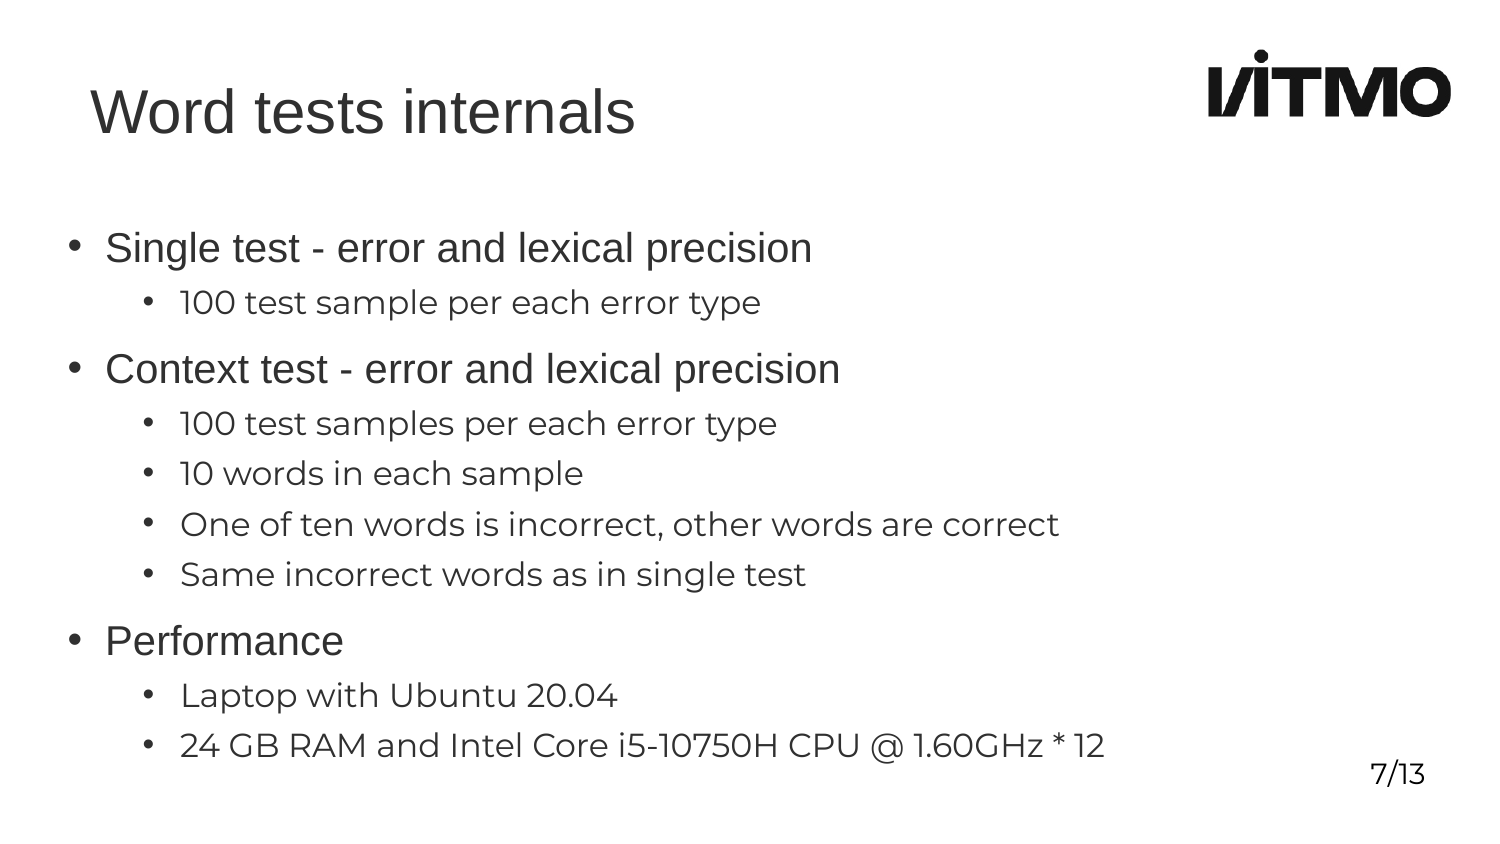

Word tests internals
Single test - error and lexical precision
100 test sample per each error type
Context test - error and lexical precision
100 test samples per each error type
10 words in each sample
One of ten words is incorrect, other words are correct
Same incorrect words as in single test
Performance
Laptop with Ubuntu 20.04
24 GB RAM and Intel Core i5-10750H CPU @ 1.60GHz * 12

7/13